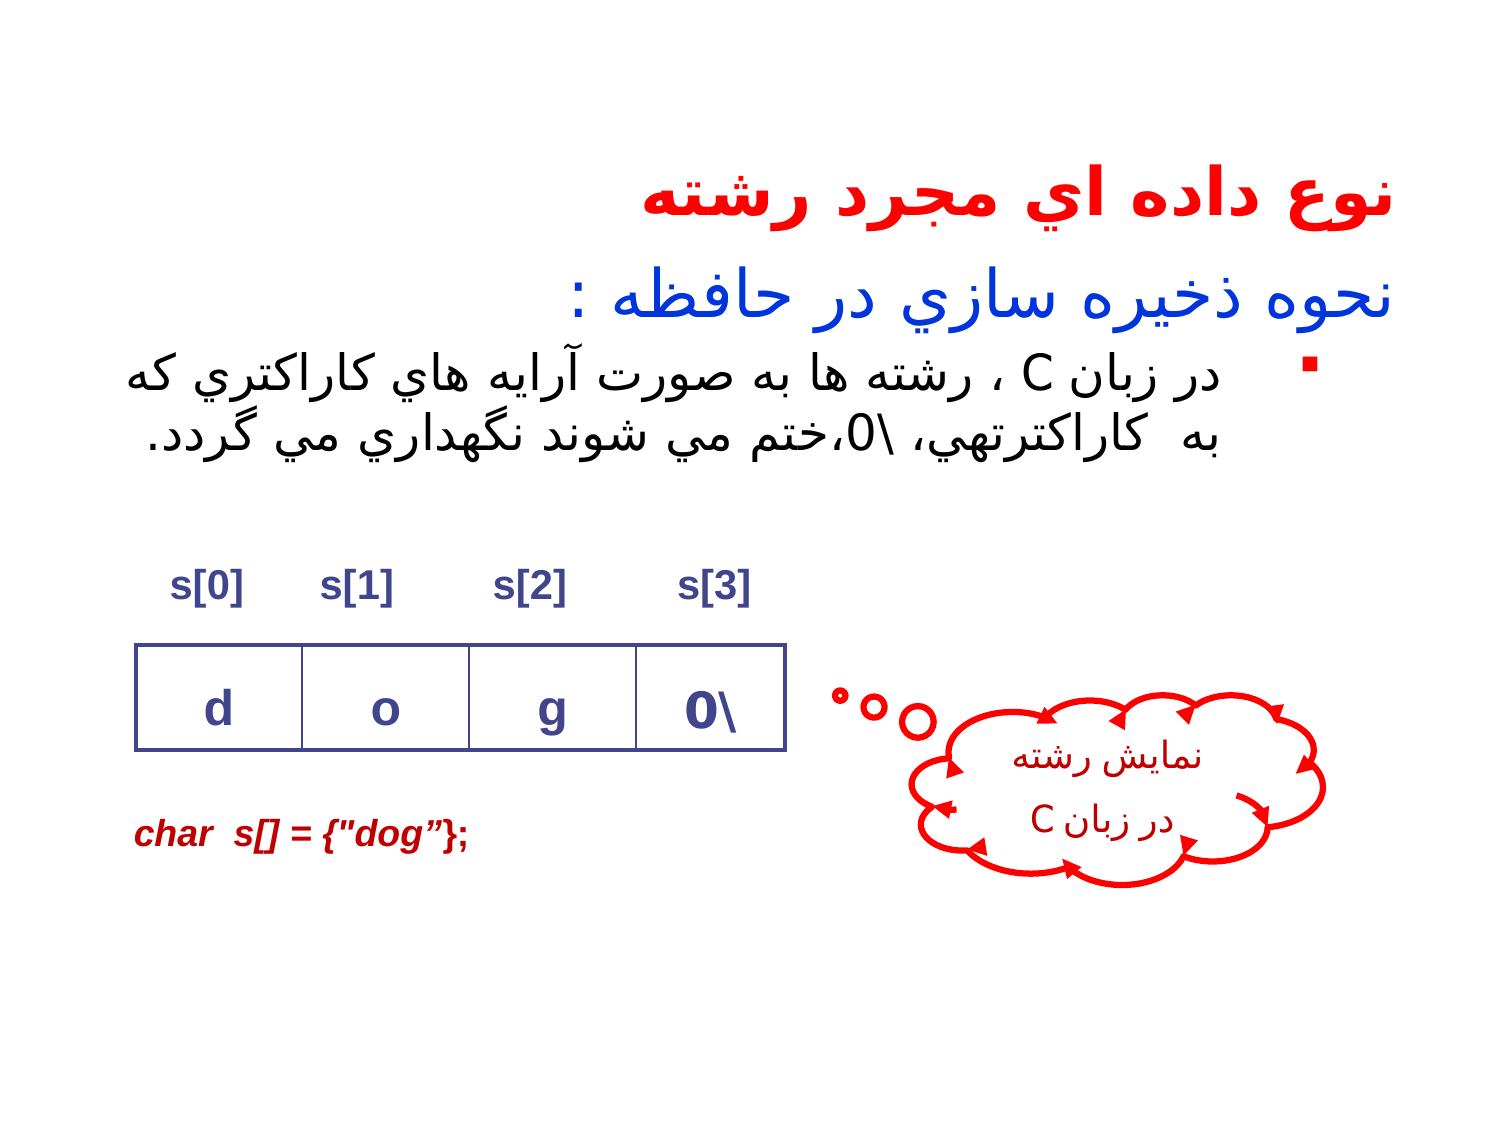

# نوع داده اي مجرد رشته
نحوه ذخيره سازي در حافظه :
در زبان C ، رشته ها به صورت آرايه هاي کاراکتري که به  کاراکترتهي، \0،ختم مي شوند نگهداري مي گردد.

s[0]	s[1]	  s[2]	     s[3]
| d | o | g | \0 |
| --- | --- | --- | --- |
نمايش رشته
در زبان C
char  s[] = {"dog”};
دانشگاه بوعلی سینا دانشکده مهندسی کامپيوتر
52